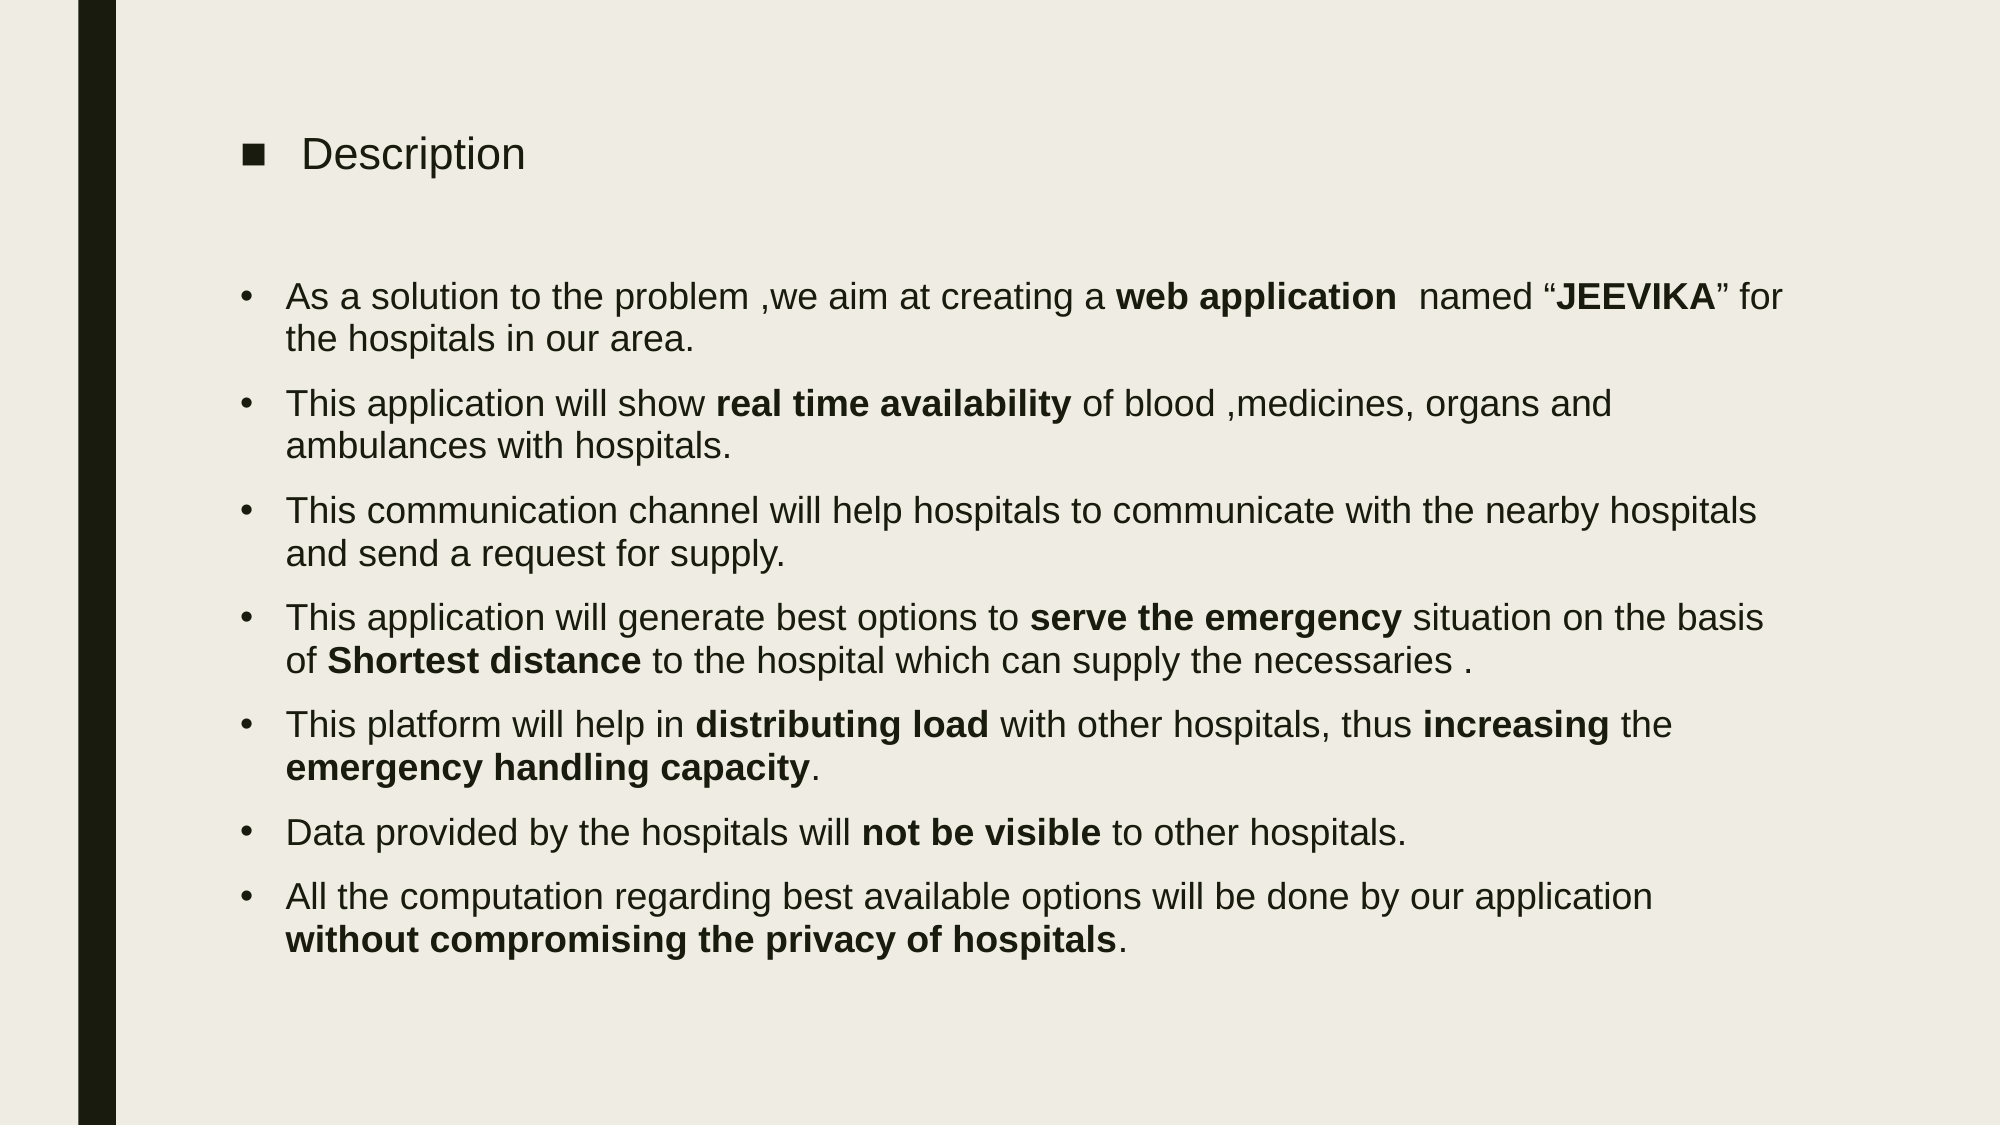

Description

As a solution to the problem ,we aim at creating a web application  named “JEEVIKA” for the hospitals in our area.
This application will show real time availability of blood ,medicines, organs and ambulances with hospitals.
This communication channel will help hospitals to communicate with the nearby hospitals and send a request for supply.
This application will generate best options to serve the emergency situation on the basis of Shortest distance to the hospital which can supply the necessaries .
This platform will help in distributing load with other hospitals, thus increasing the emergency handling capacity.
Data provided by the hospitals will not be visible to other hospitals.
All the computation regarding best available options will be done by our application without compromising the privacy of hospitals.